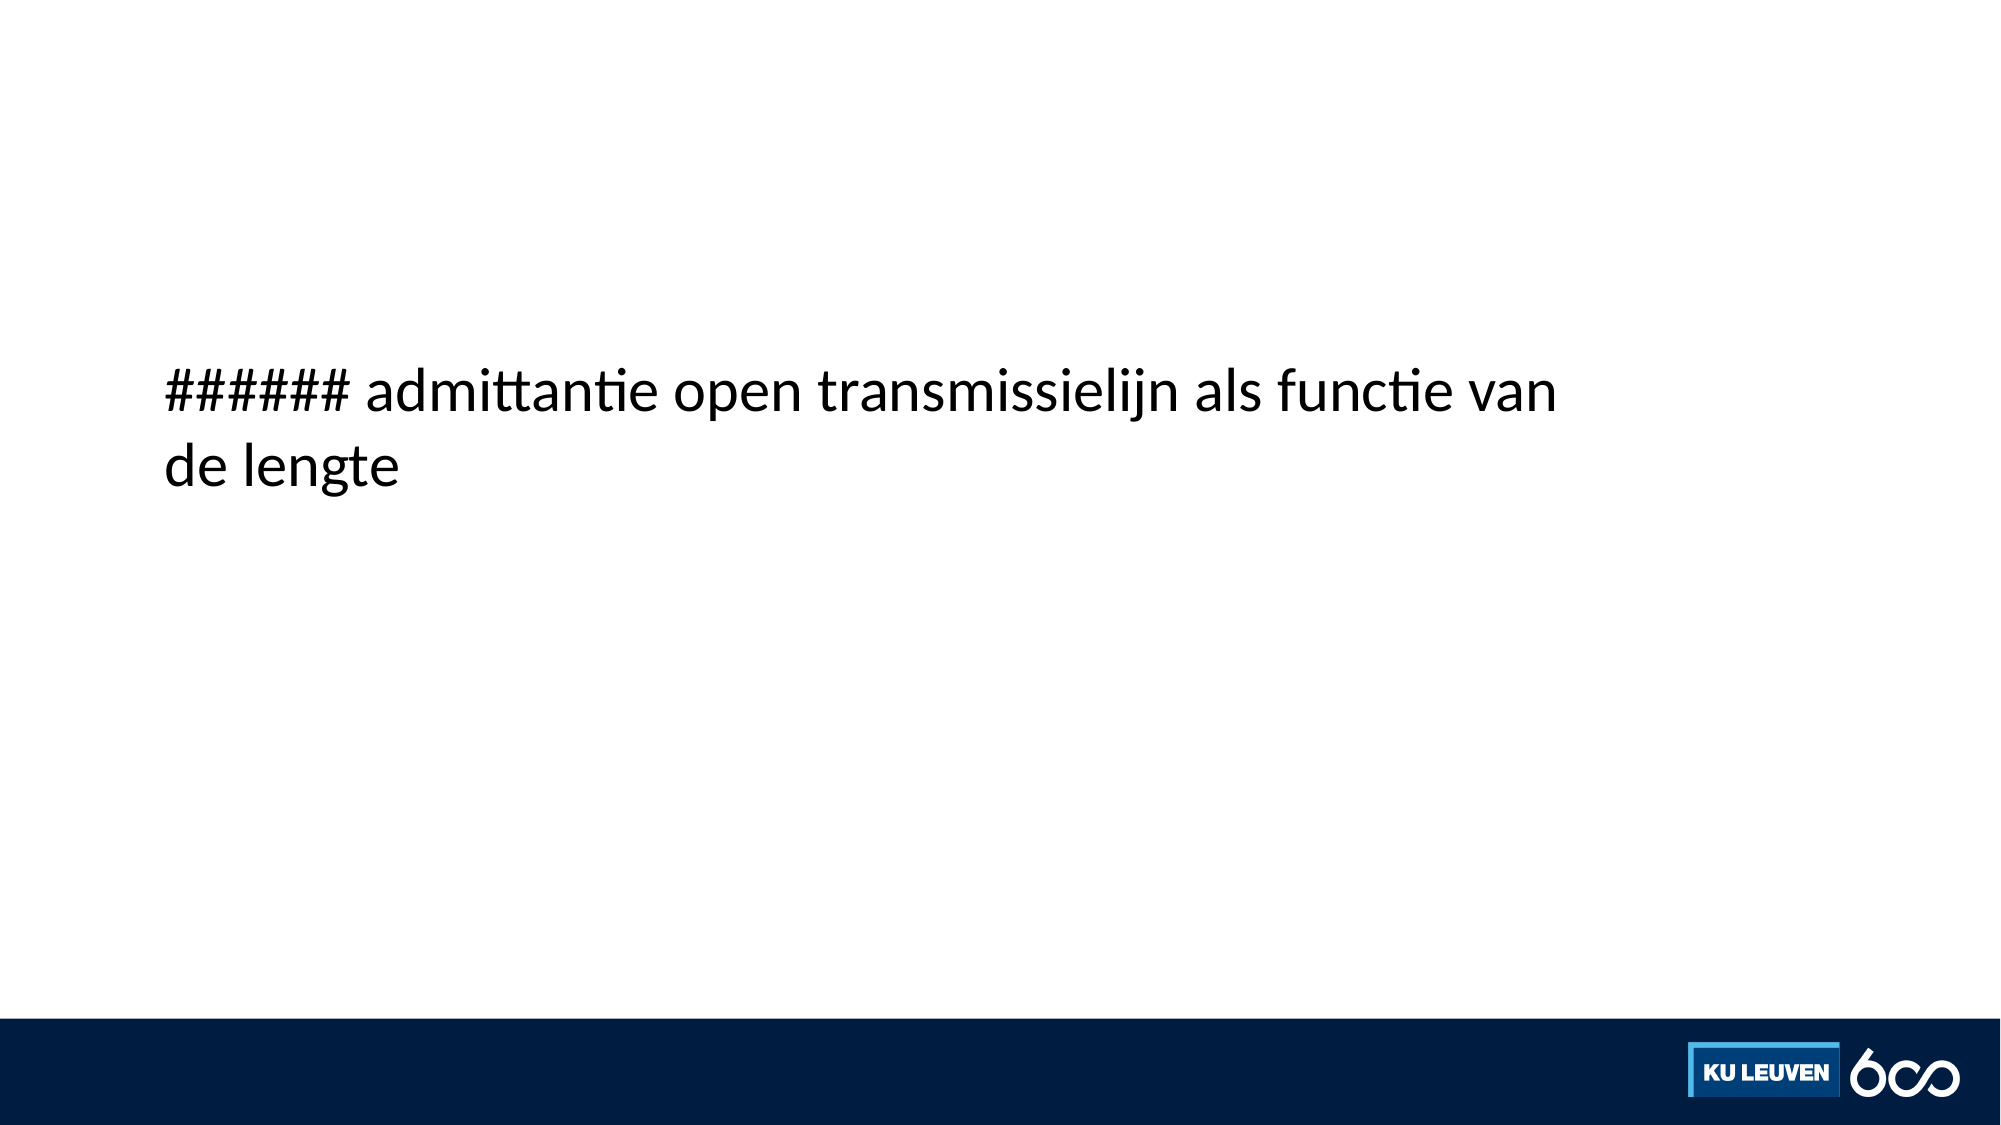

#
###### admittantie open transmissielijn als functie van de lengte